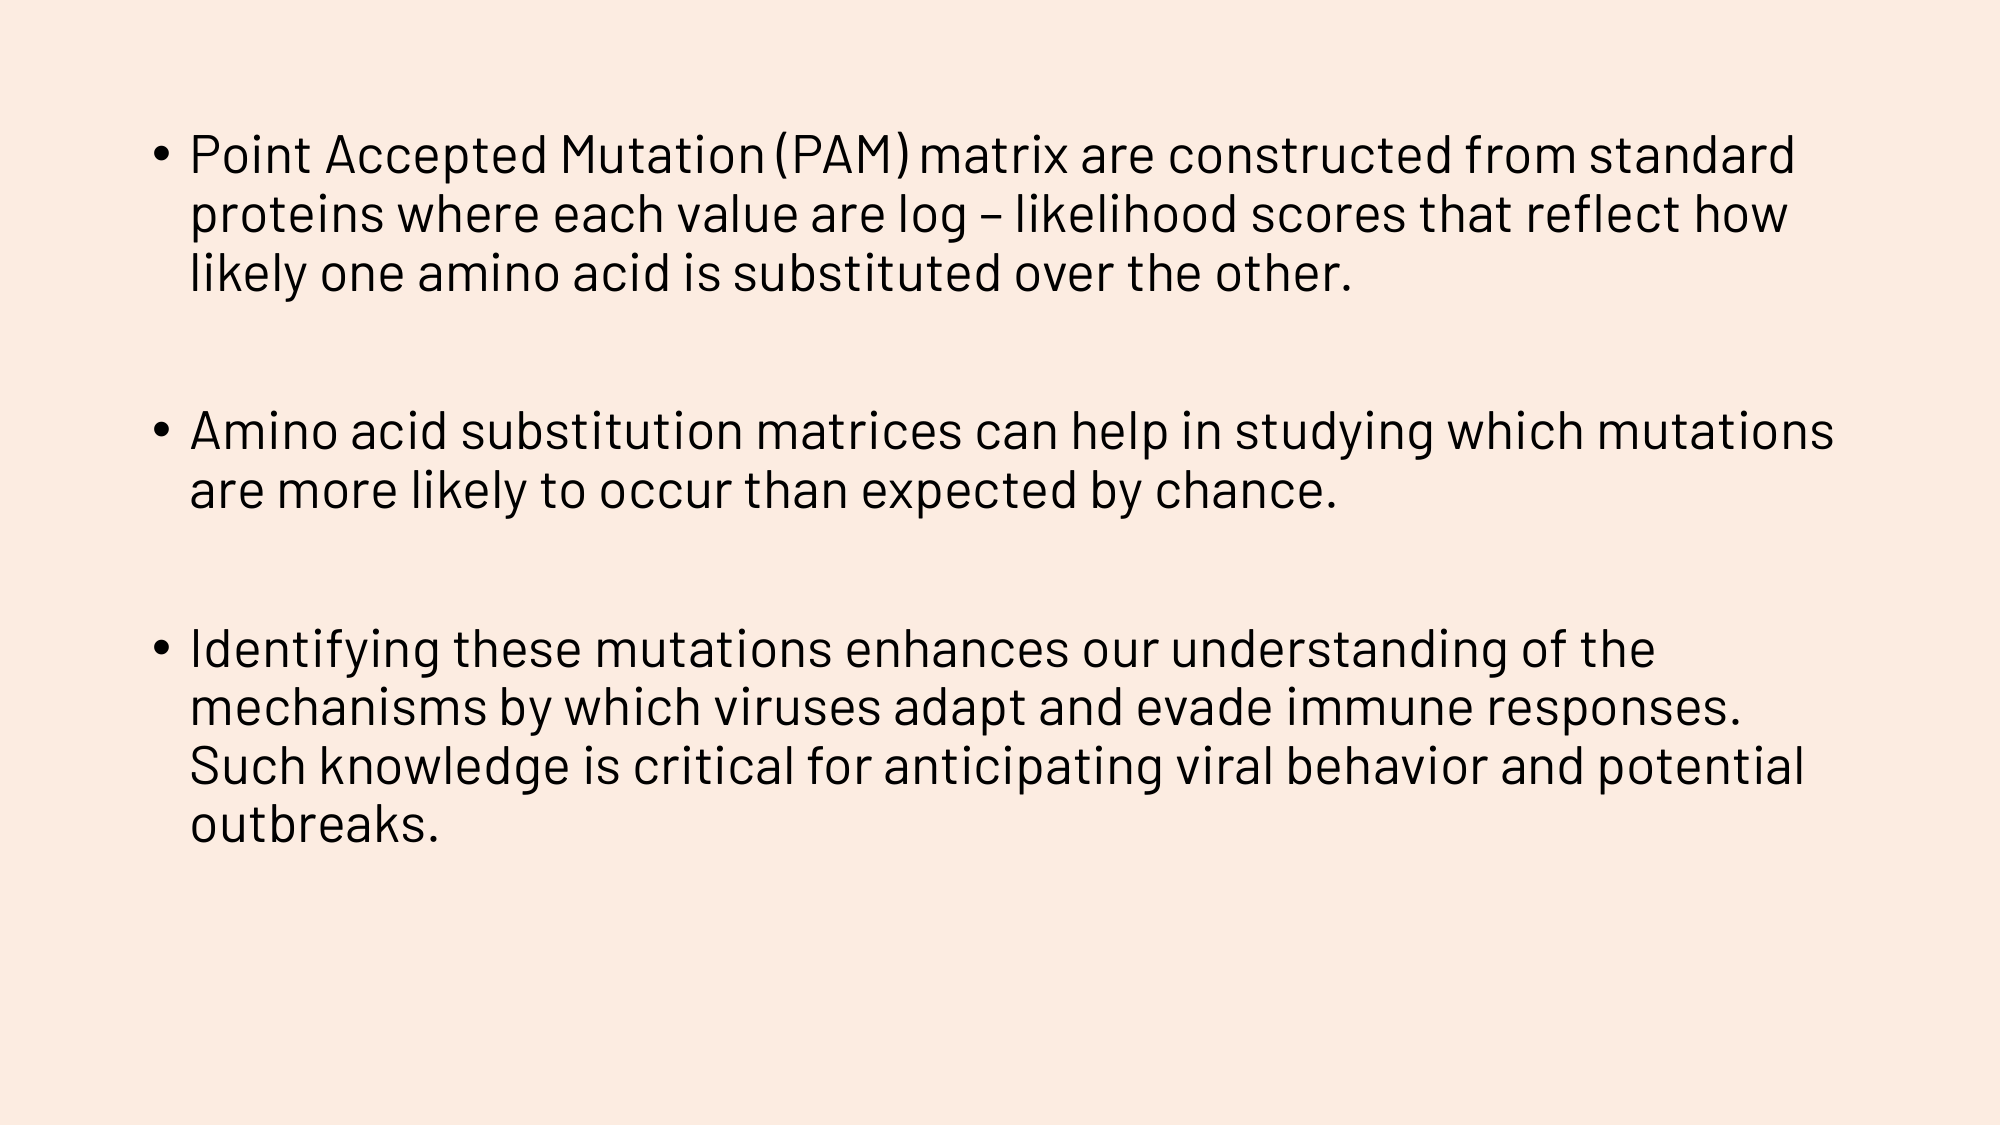

Point Accepted Mutation (PAM) matrix are constructed from standard proteins where each value are log – likelihood scores that reflect how likely one amino acid is substituted over the other.

Amino acid substitution matrices can help in studying which mutations are more likely to occur than expected by chance.

Identifying these mutations enhances our understanding of the mechanisms by which viruses adapt and evade immune responses. Such knowledge is critical for anticipating viral behavior and potential outbreaks.